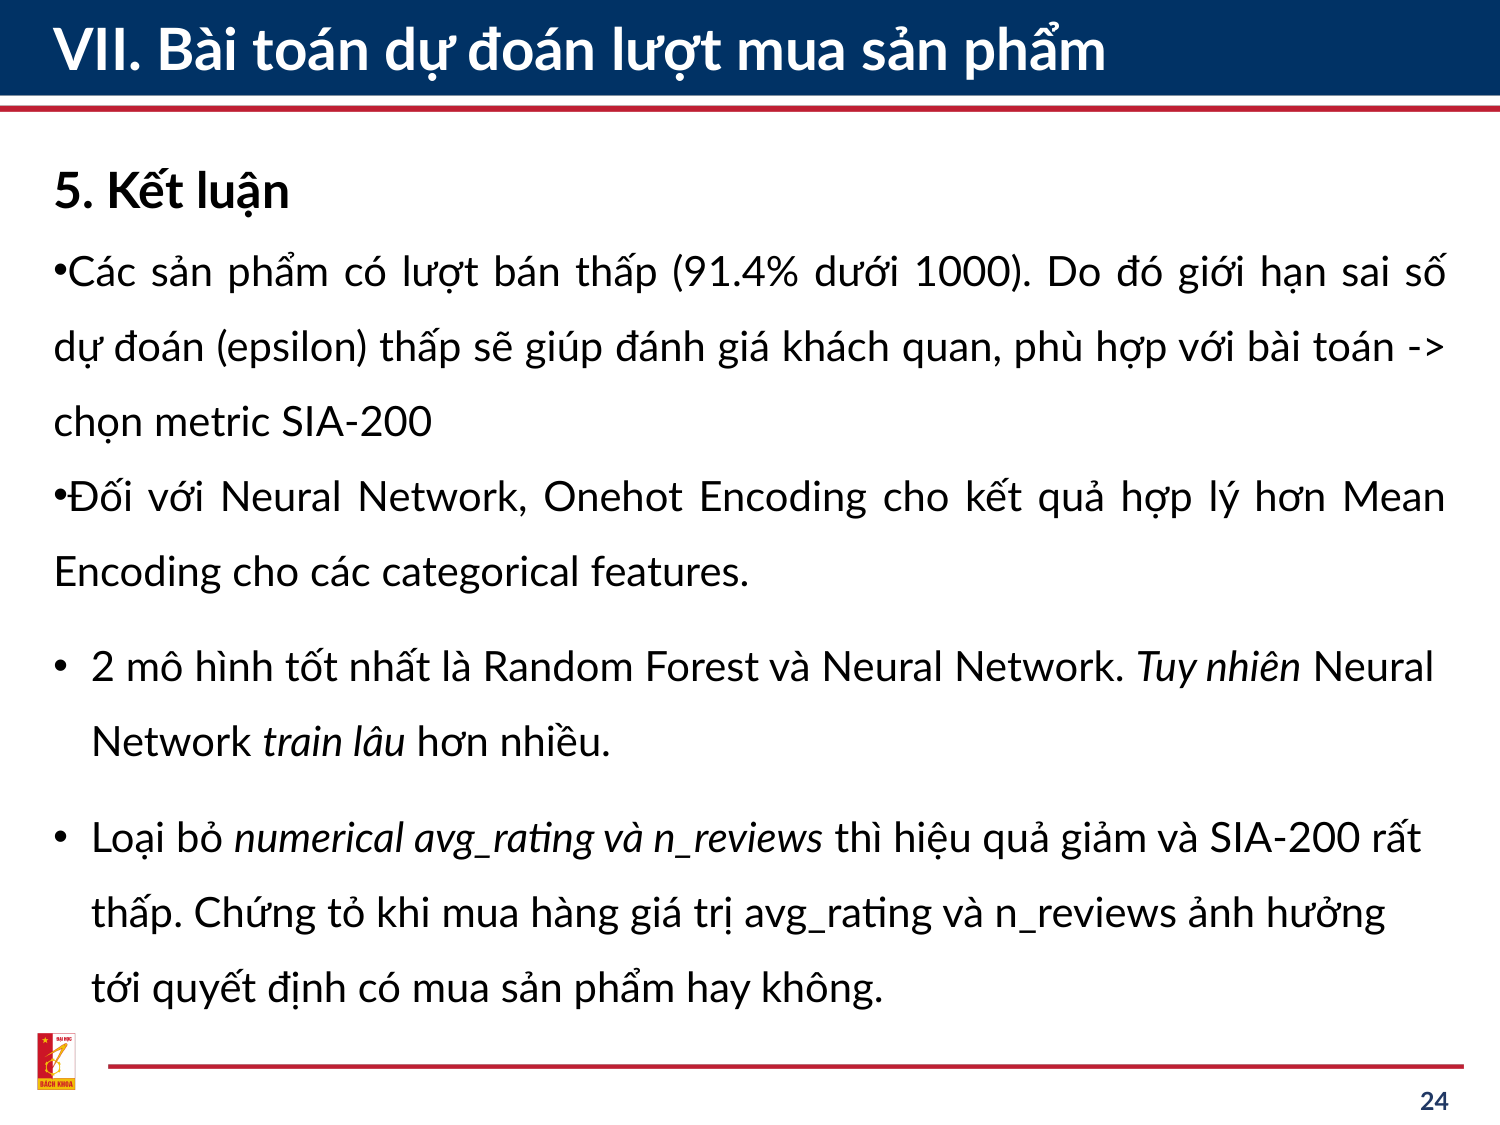

# VII. Bài toán dự đoán lượt mua sản phẩm
5. Kết luận
Các sản phẩm có lượt bán thấp (91.4% dưới 1000). Do đó giới hạn sai số dự đoán (epsilon) thấp sẽ giúp đánh giá khách quan, phù hợp với bài toán -> chọn metric SIA-200
Đối với Neural Network, Onehot Encoding cho kết quả hợp lý hơn Mean Encoding cho các categorical features.
2 mô hình tốt nhất là Random Forest và Neural Network. Tuy nhiên Neural Network train lâu hơn nhiều.
Loại bỏ numerical avg_rating và n_reviews thì hiệu quả giảm và SIA-200 rất thấp. Chứng tỏ khi mua hàng giá trị avg_rating và n_reviews ảnh hưởng tới quyết định có mua sản phẩm hay không.

24